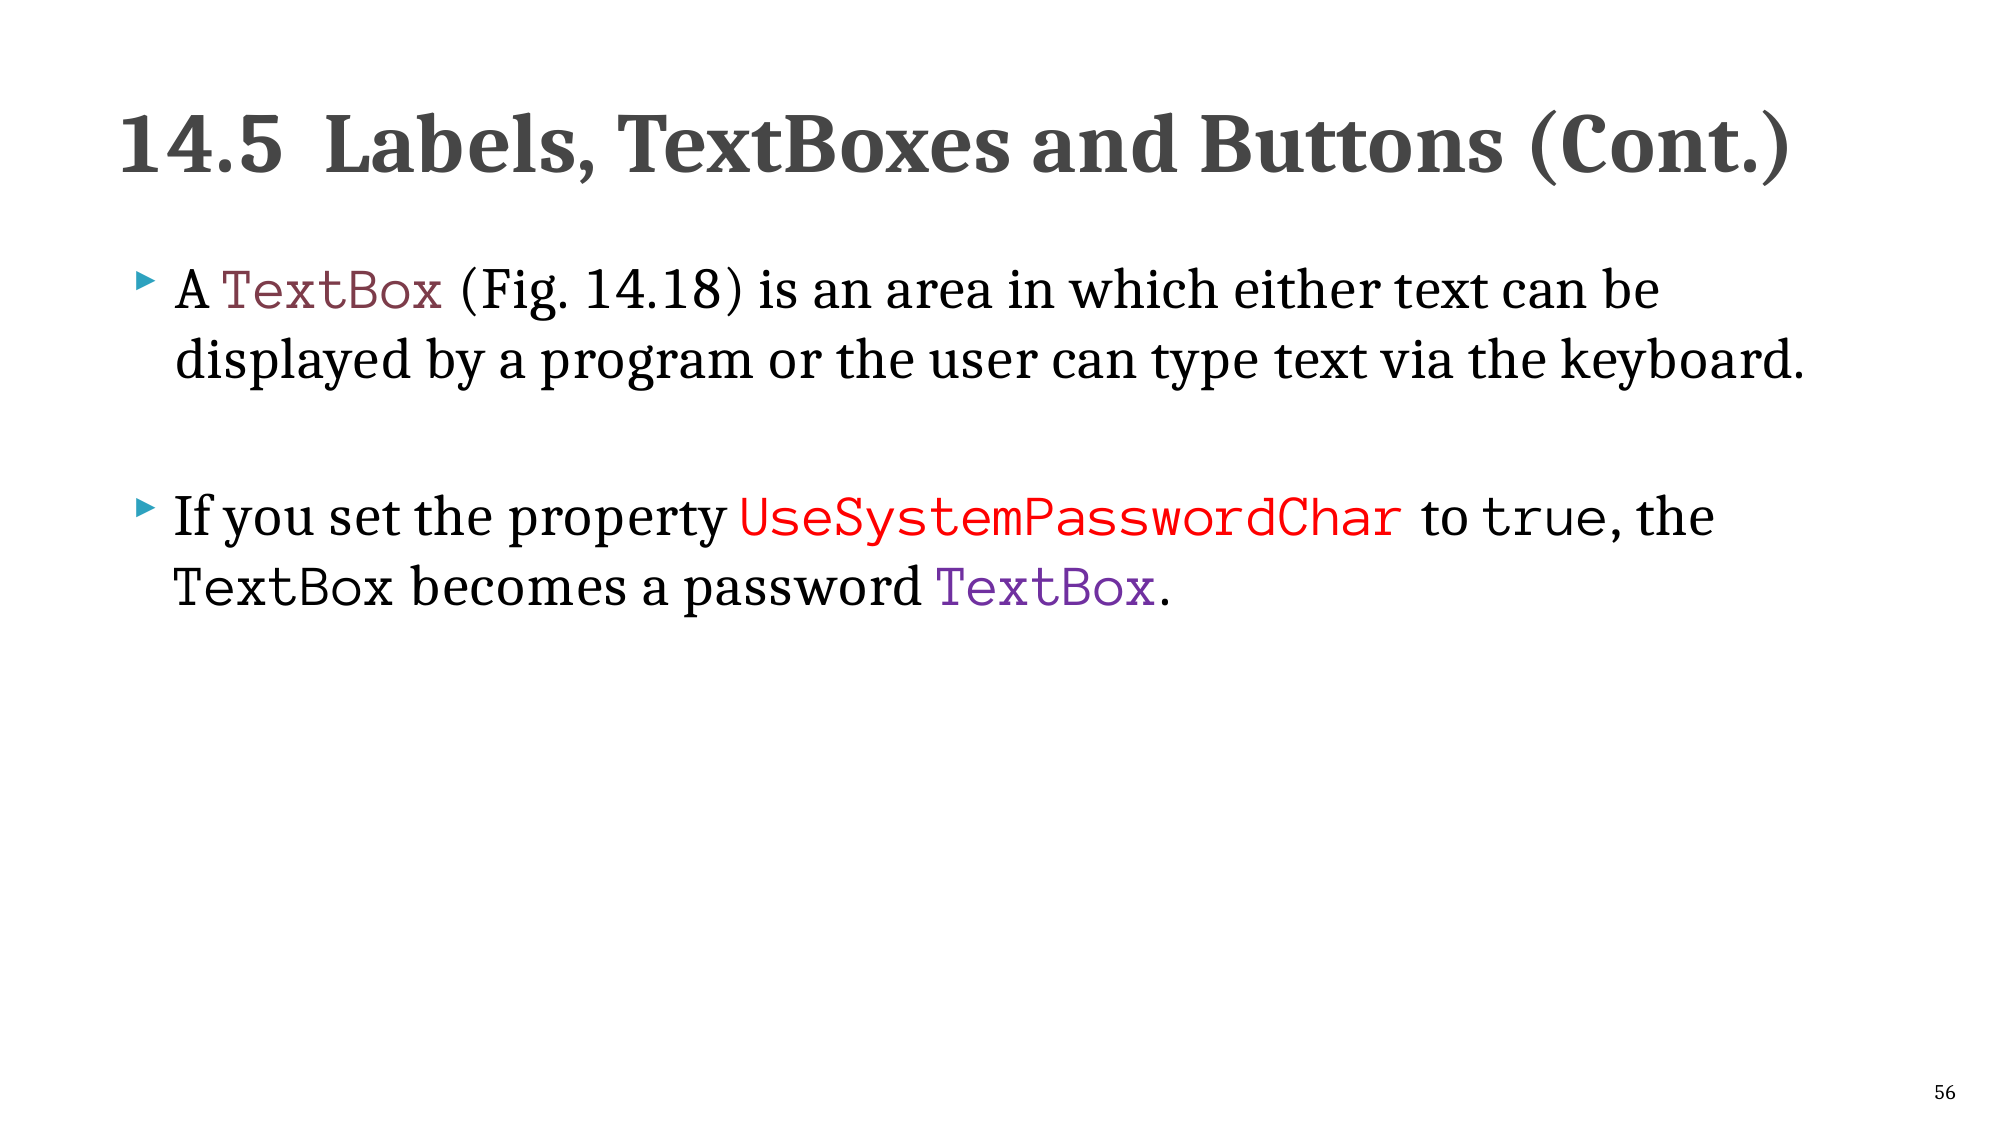

# 14.5  Labels, TextBoxes and Buttons (Cont.)
A TextBox (Fig. 14.18) is an area in which either text can be displayed by a program or the user can type text via the keyboard.

If you set the property UseSystemPasswordChar to true, the TextBox becomes a password TextBox.
56